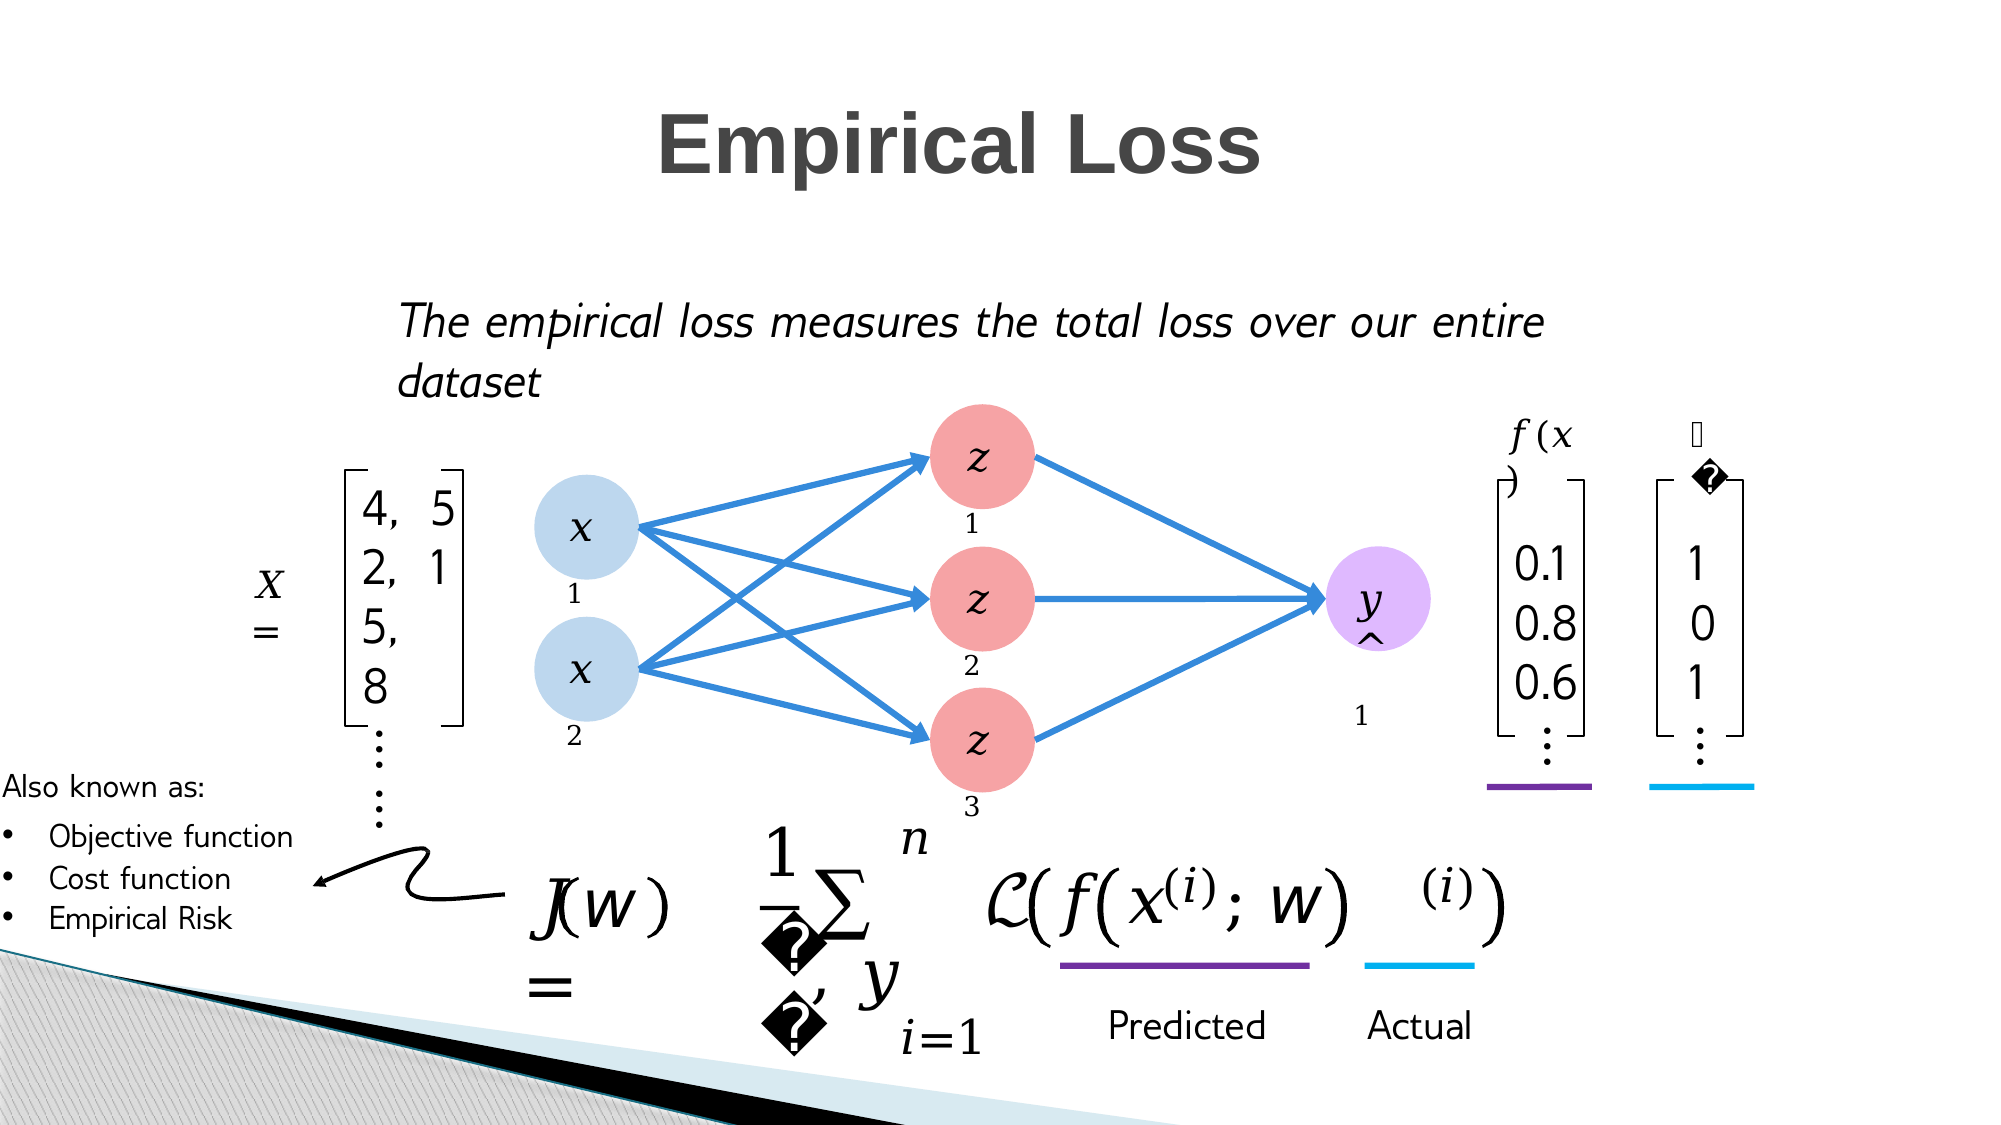

# Empirical Loss
The empirical loss measures the total loss over our entire dataset
𝑓(𝑥)
0.1
0.8
0.6
⋮
𝑦
1
0
1
⋮

𝑧1

4,	5
2,	1
5,	8
⋮	⋮

𝑥1

𝑋 =
𝑧2
𝑦^1
𝑥2

𝑧3
Also known as:

1
𝑛
𝑛
∑	ℒ	𝑓	𝑥	; 𝘸	, 𝑦
𝑖=1
Objective function
Cost function
Empirical Risk

(𝑖)
(𝑖)
𝐽	𝘸	=

Predicted	Actual